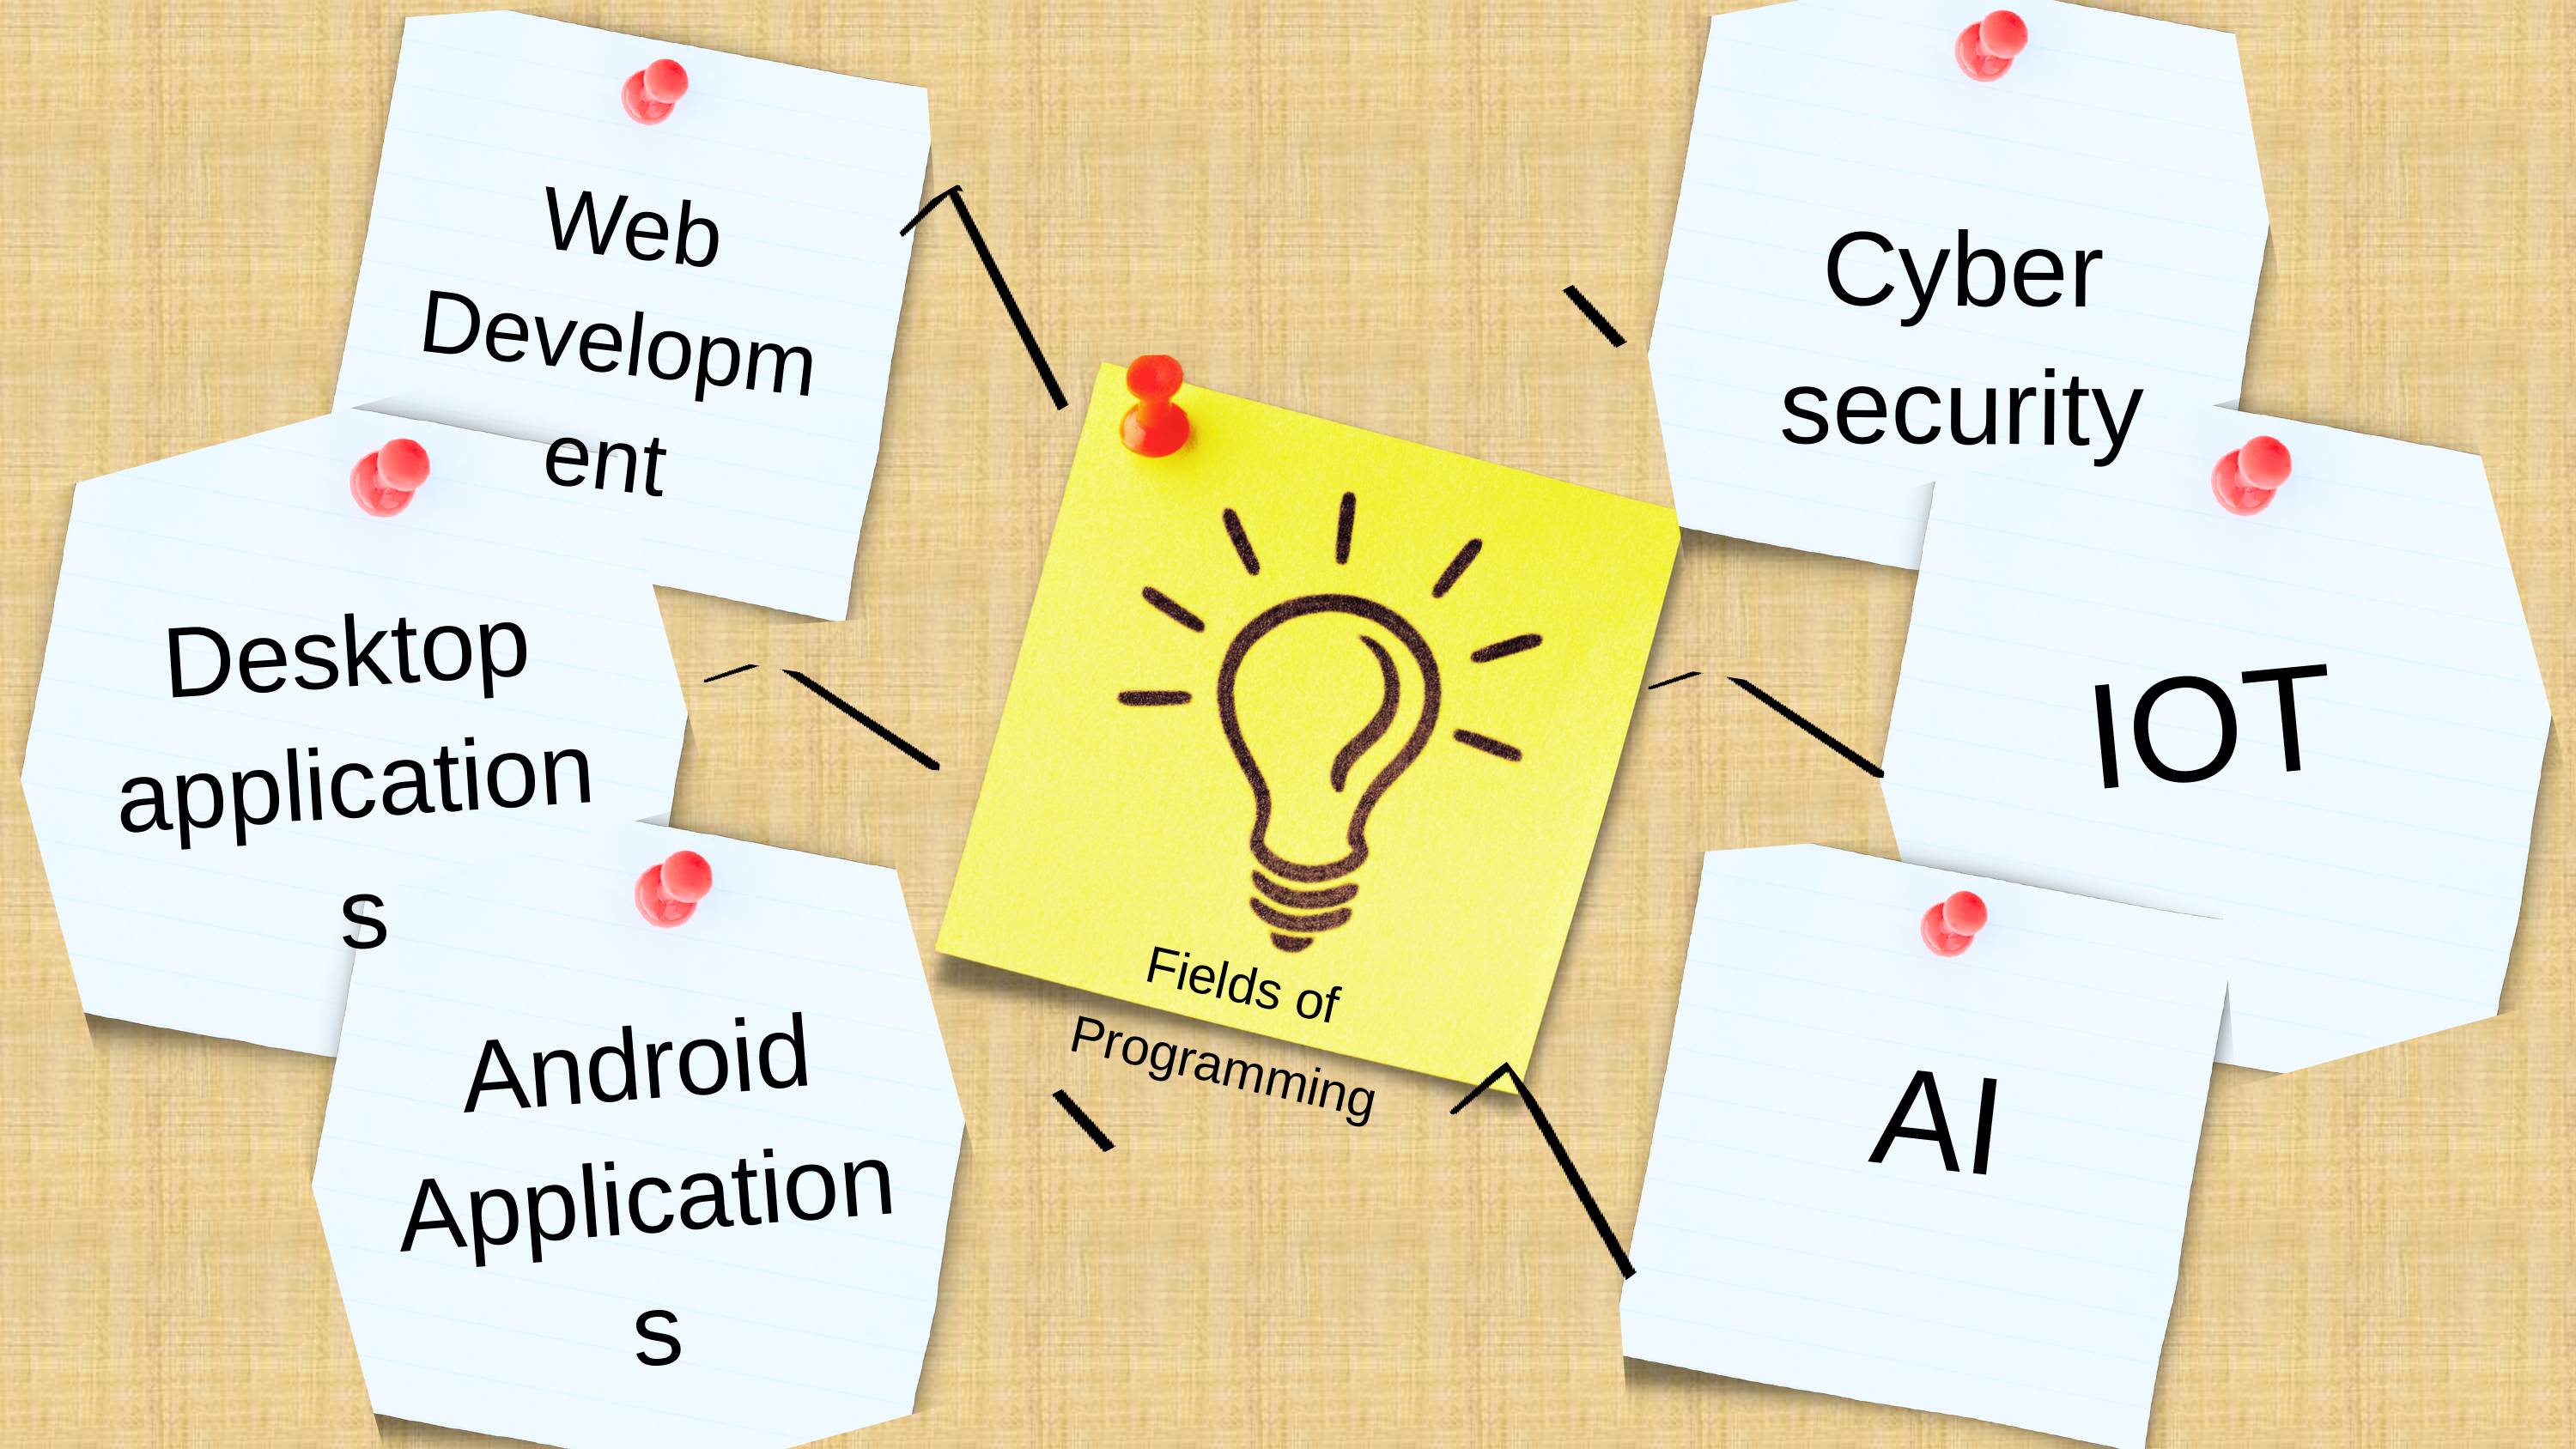

Web Development

Cyber security

Desktop applications

IOT

Fields of Programming
Android Applications

AI